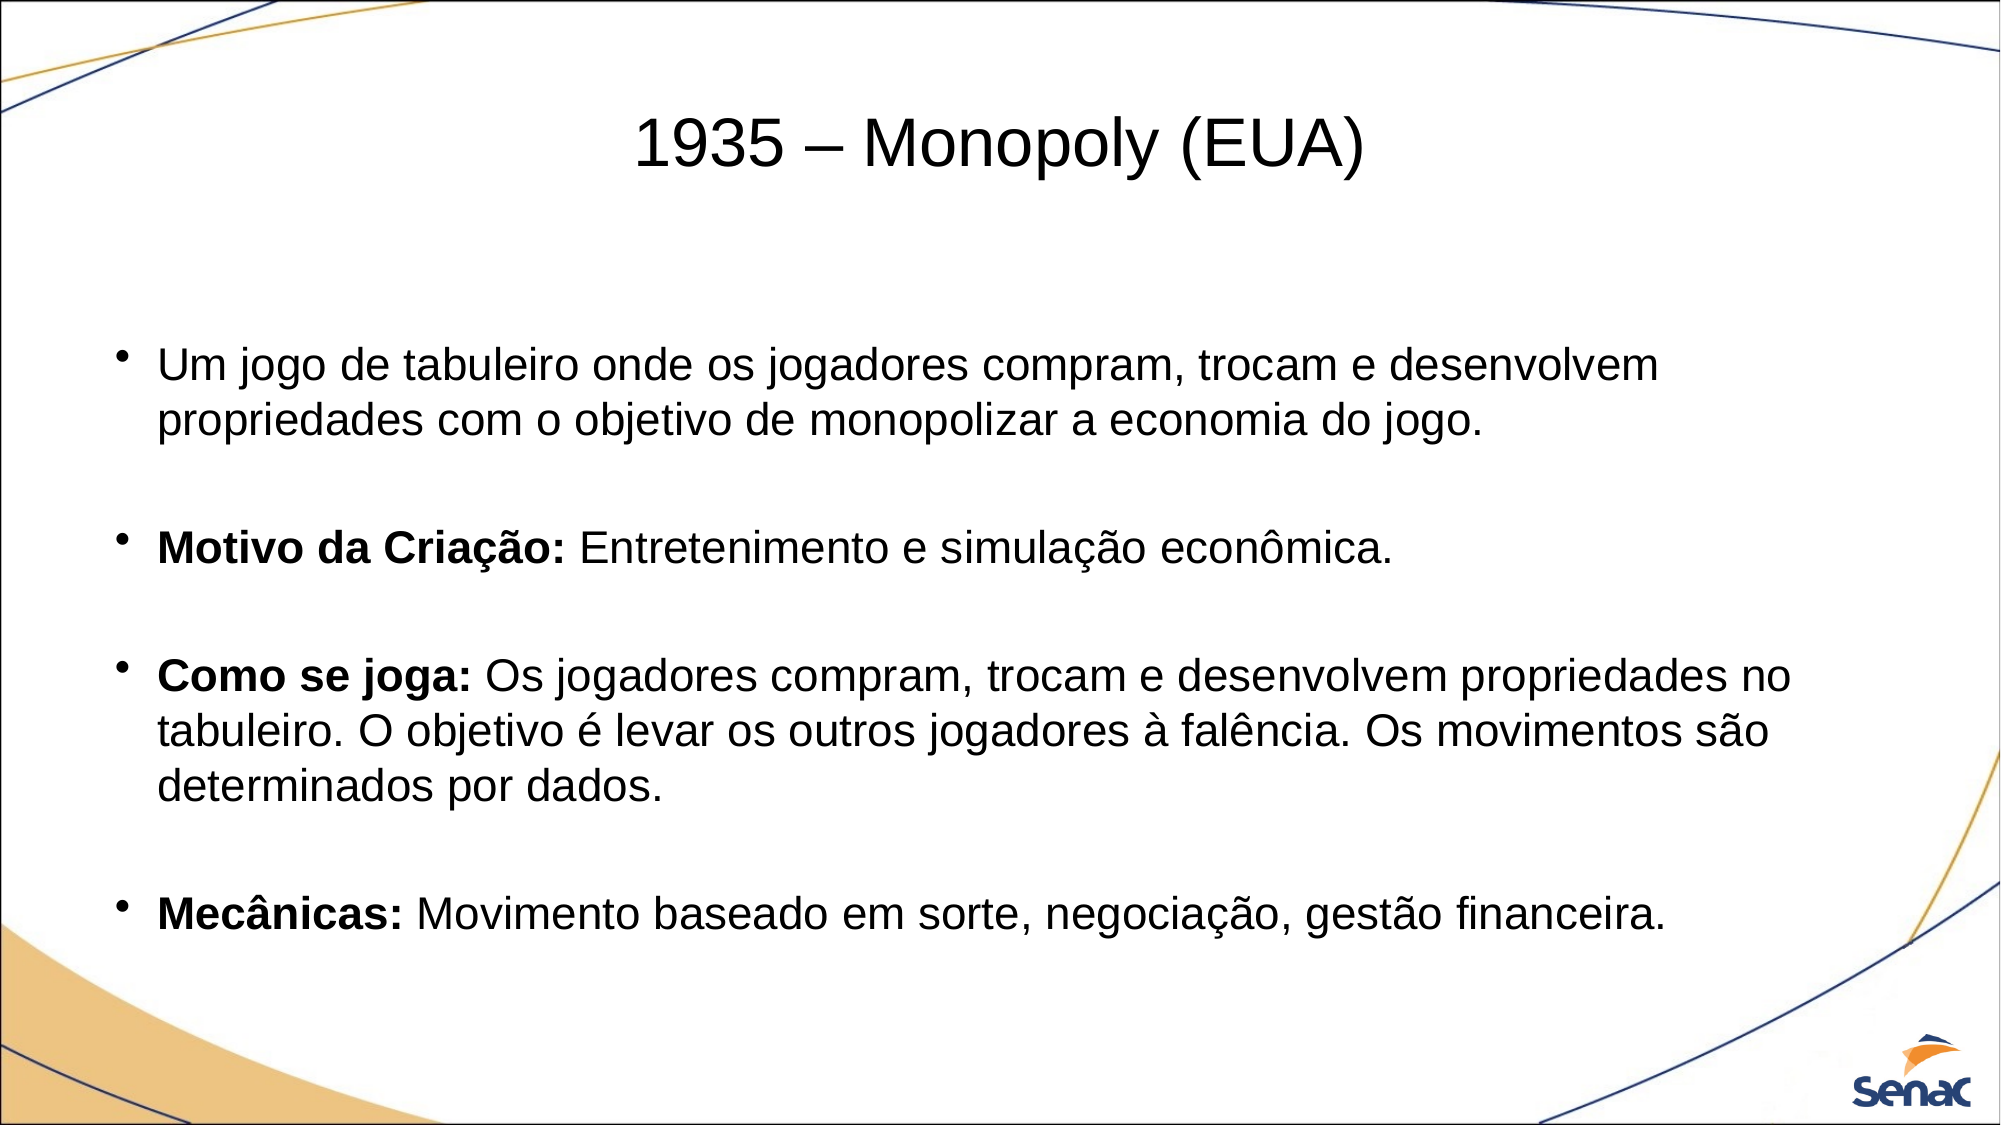

# 1935 – Monopoly (EUA)

Um jogo de tabuleiro onde os jogadores compram, trocam e desenvolvem propriedades com o objetivo de monopolizar a economia do jogo.

Motivo da Criação: Entretenimento e simulação econômica.

Como se joga: Os jogadores compram, trocam e desenvolvem propriedades no tabuleiro. O objetivo é levar os outros jogadores à falência. Os movimentos são determinados por dados.

Mecânicas: Movimento baseado em sorte, negociação, gestão financeira.